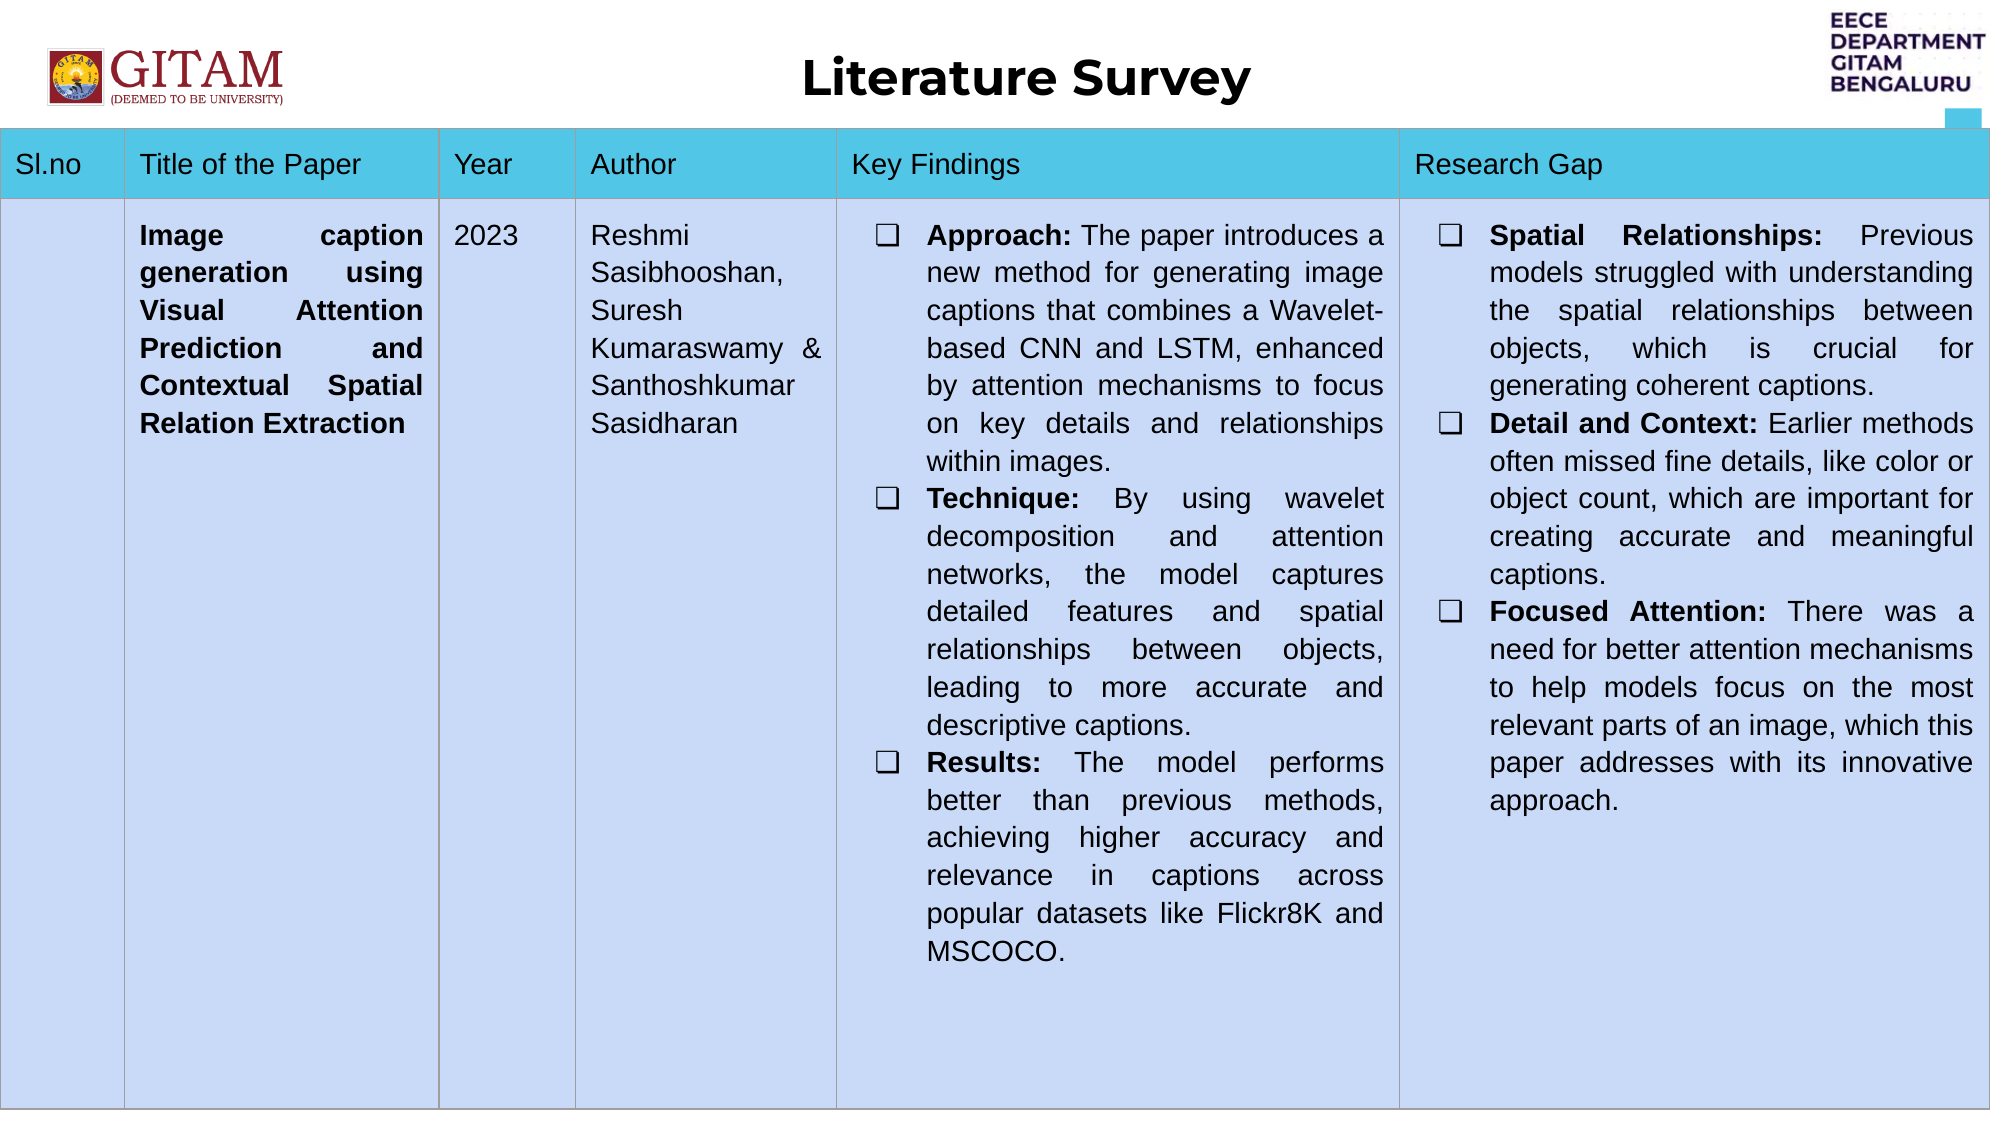

Literature Survey
| Sl.no | Title of the Paper | Year | Author | Key Findings | Research Gap |
| --- | --- | --- | --- | --- | --- |
|  | Image caption generation using Visual Attention Prediction and Contextual Spatial Relation Extraction | 2023 | Reshmi Sasibhooshan, Suresh Kumaraswamy & Santhoshkumar Sasidharan | Approach: The paper introduces a new method for generating image captions that combines a Wavelet-based CNN and LSTM, enhanced by attention mechanisms to focus on key details and relationships within images. Technique: By using wavelet decomposition and attention networks, the model captures detailed features and spatial relationships between objects, leading to more accurate and descriptive captions. Results: The model performs better than previous methods, achieving higher accuracy and relevance in captions across popular datasets like Flickr8K and MSCOCO. | Spatial Relationships: Previous models struggled with understanding the spatial relationships between objects, which is crucial for generating coherent captions. Detail and Context: Earlier methods often missed fine details, like color or object count, which are important for creating accurate and meaningful captions. Focused Attention: There was a need for better attention mechanisms to help models focus on the most relevant parts of an image, which this paper addresses with its innovative approach. |

7